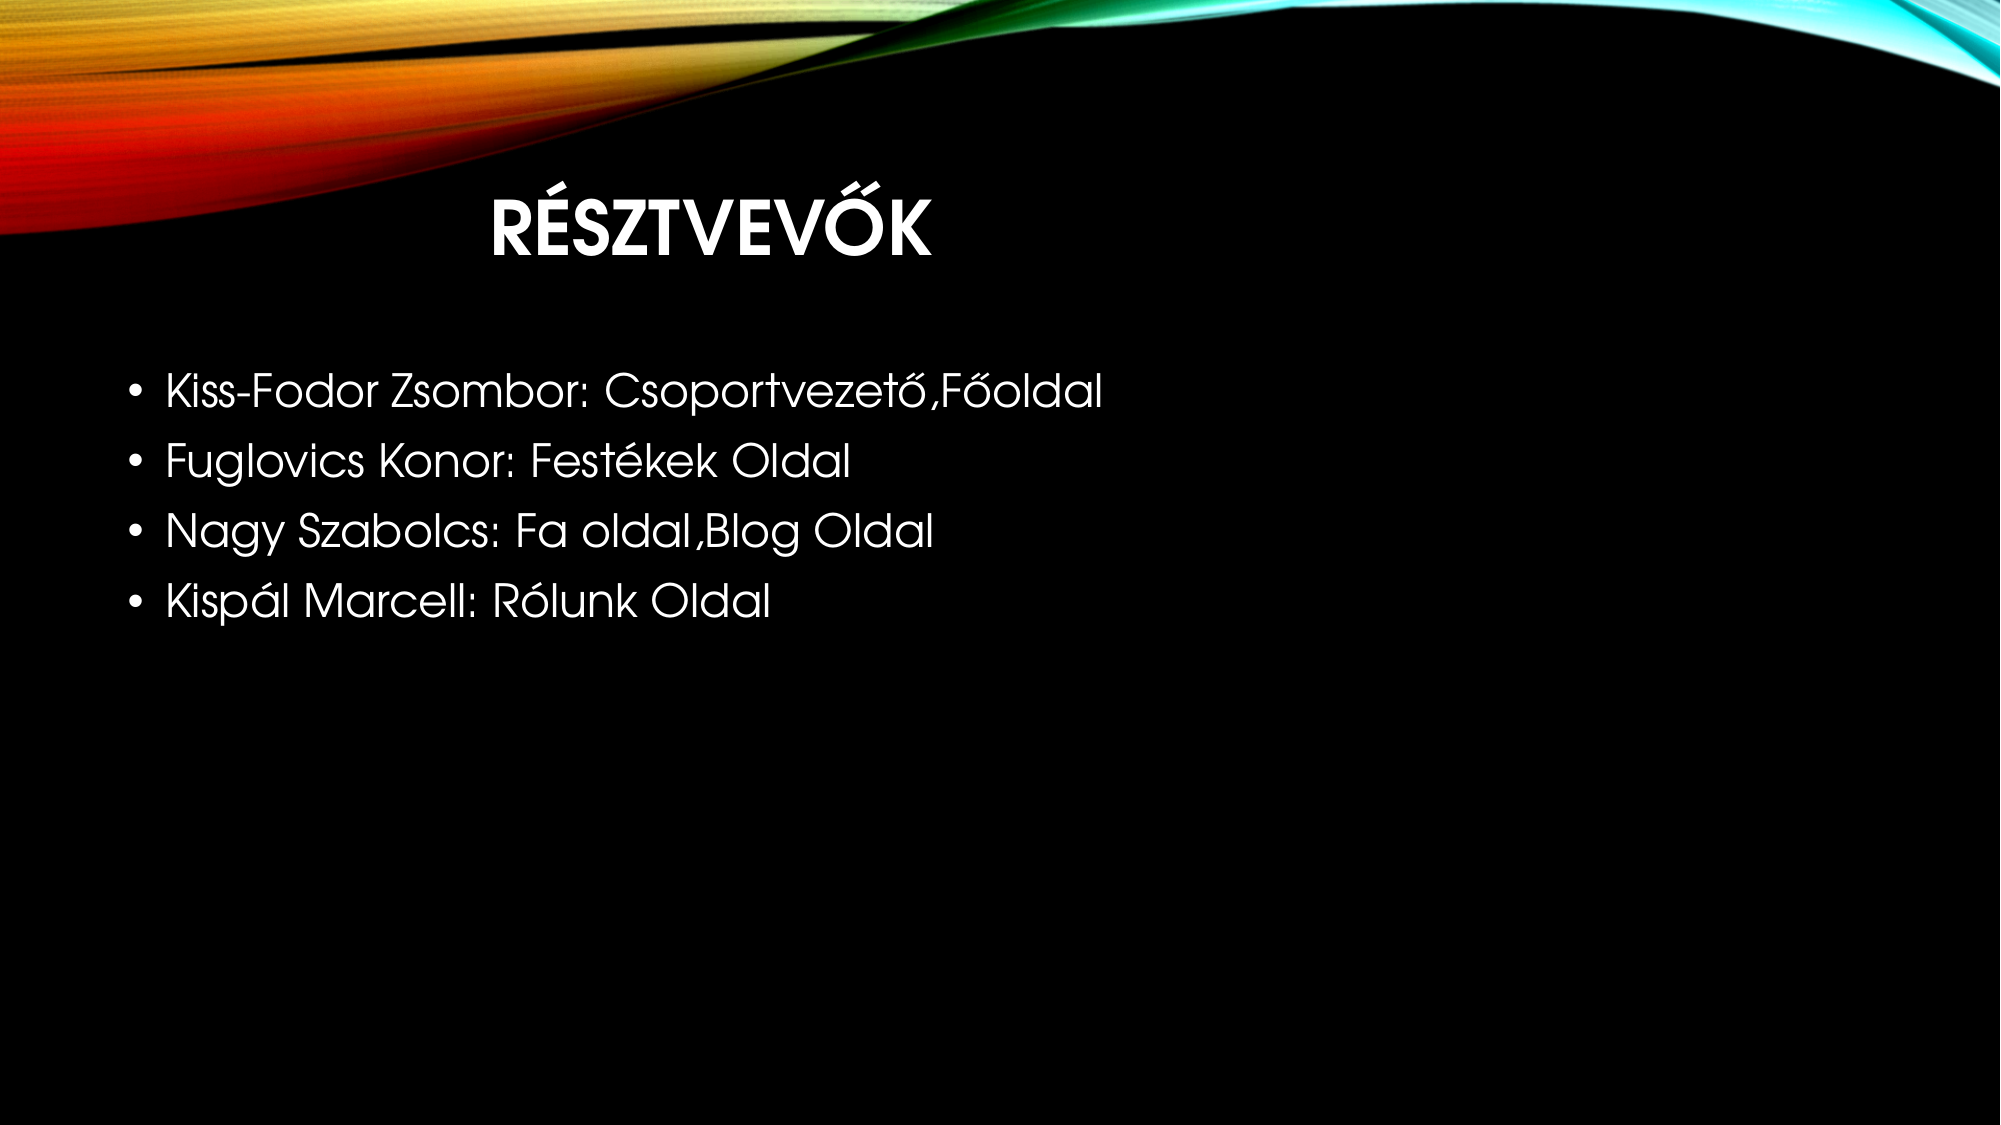

# Résztvevők
Kiss-Fodor Zsombor: Csoportvezető,Főoldal
Fuglovics Konor: Festékek Oldal
Nagy Szabolcs: Fa oldal,Blog Oldal
Kispál Marcell: Rólunk Oldal